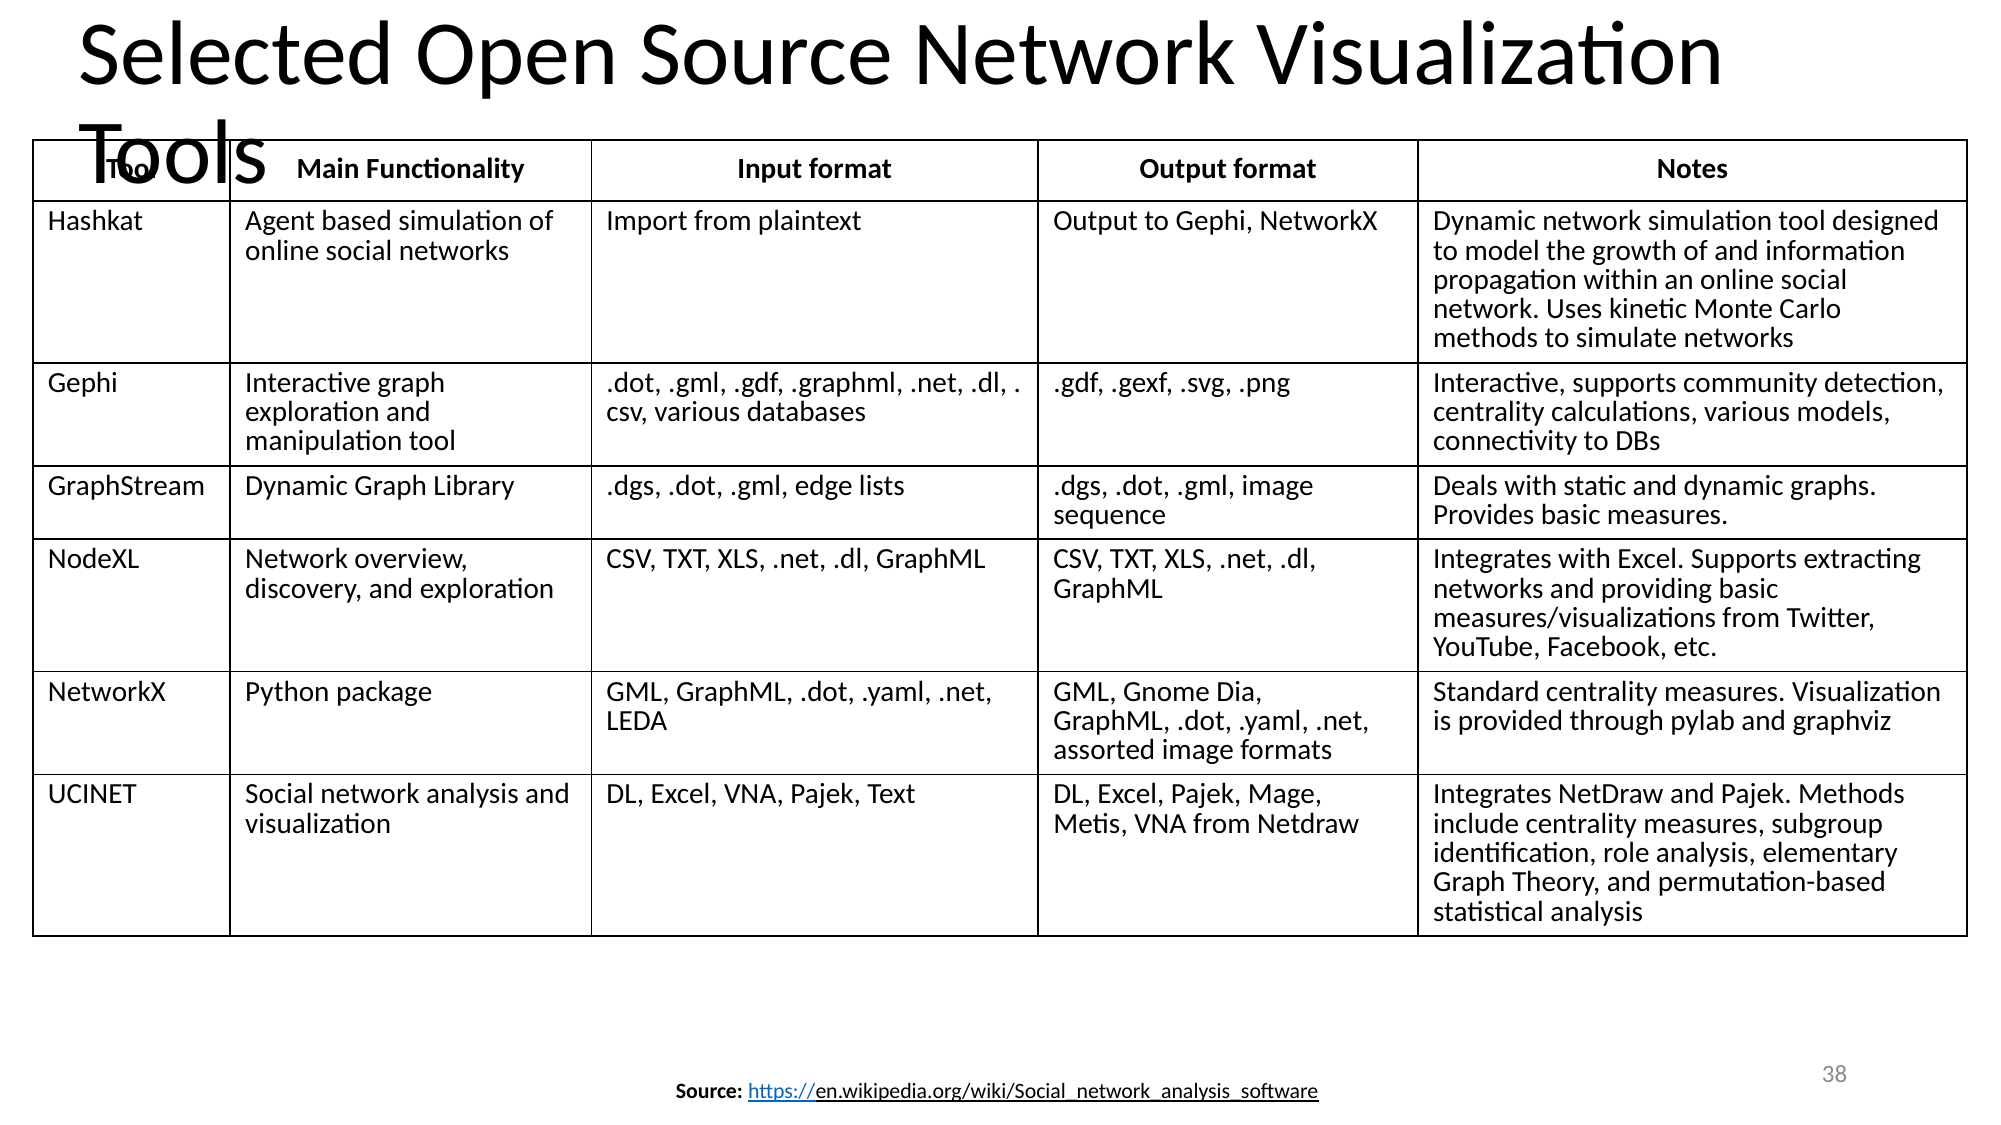

# Selected Open Source Network Visualization Tools
| Tool | Main Functionality | Input format | Output format | Notes |
| --- | --- | --- | --- | --- |
| Hashkat | Agent based simulation of online social networks | Import from plaintext | Output to Gephi, NetworkX | Dynamic network simulation tool designed to model the growth of and information propagation within an online social network. Uses kinetic Monte Carlo methods to simulate networks |
| Gephi | Interactive graph exploration and manipulation tool | .dot, .gml, .gdf, .graphml, .net, .dl, .csv, various databases | .gdf, .gexf, .svg, .png | Interactive, supports community detection, centrality calculations, various models, connectivity to DBs |
| GraphStream | Dynamic Graph Library | .dgs, .dot, .gml, edge lists | .dgs, .dot, .gml, image sequence | Deals with static and dynamic graphs. Provides basic measures. |
| NodeXL | Network overview, discovery, and exploration | CSV, TXT, XLS, .net, .dl, GraphML | CSV, TXT, XLS, .net, .dl, GraphML | Integrates with Excel. Supports extracting networks and providing basic measures/visualizations from Twitter, YouTube, Facebook, etc. |
| NetworkX | Python package | GML, GraphML, .dot, .yaml, .net, LEDA | GML, Gnome Dia, GraphML, .dot, .yaml, .net, assorted image formats | Standard centrality measures. Visualization is provided through pylab and graphviz |
| UCINET | Social network analysis and visualization | DL, Excel, VNA, Pajek, Text | DL, Excel, Pajek, Mage, Metis, VNA from Netdraw | Integrates NetDraw and Pajek. Methods include centrality measures, subgroup identification, role analysis, elementary Graph Theory, and permutation-based statistical analysis |
38
Source: https://en.wikipedia.org/wiki/Social_network_analysis_software